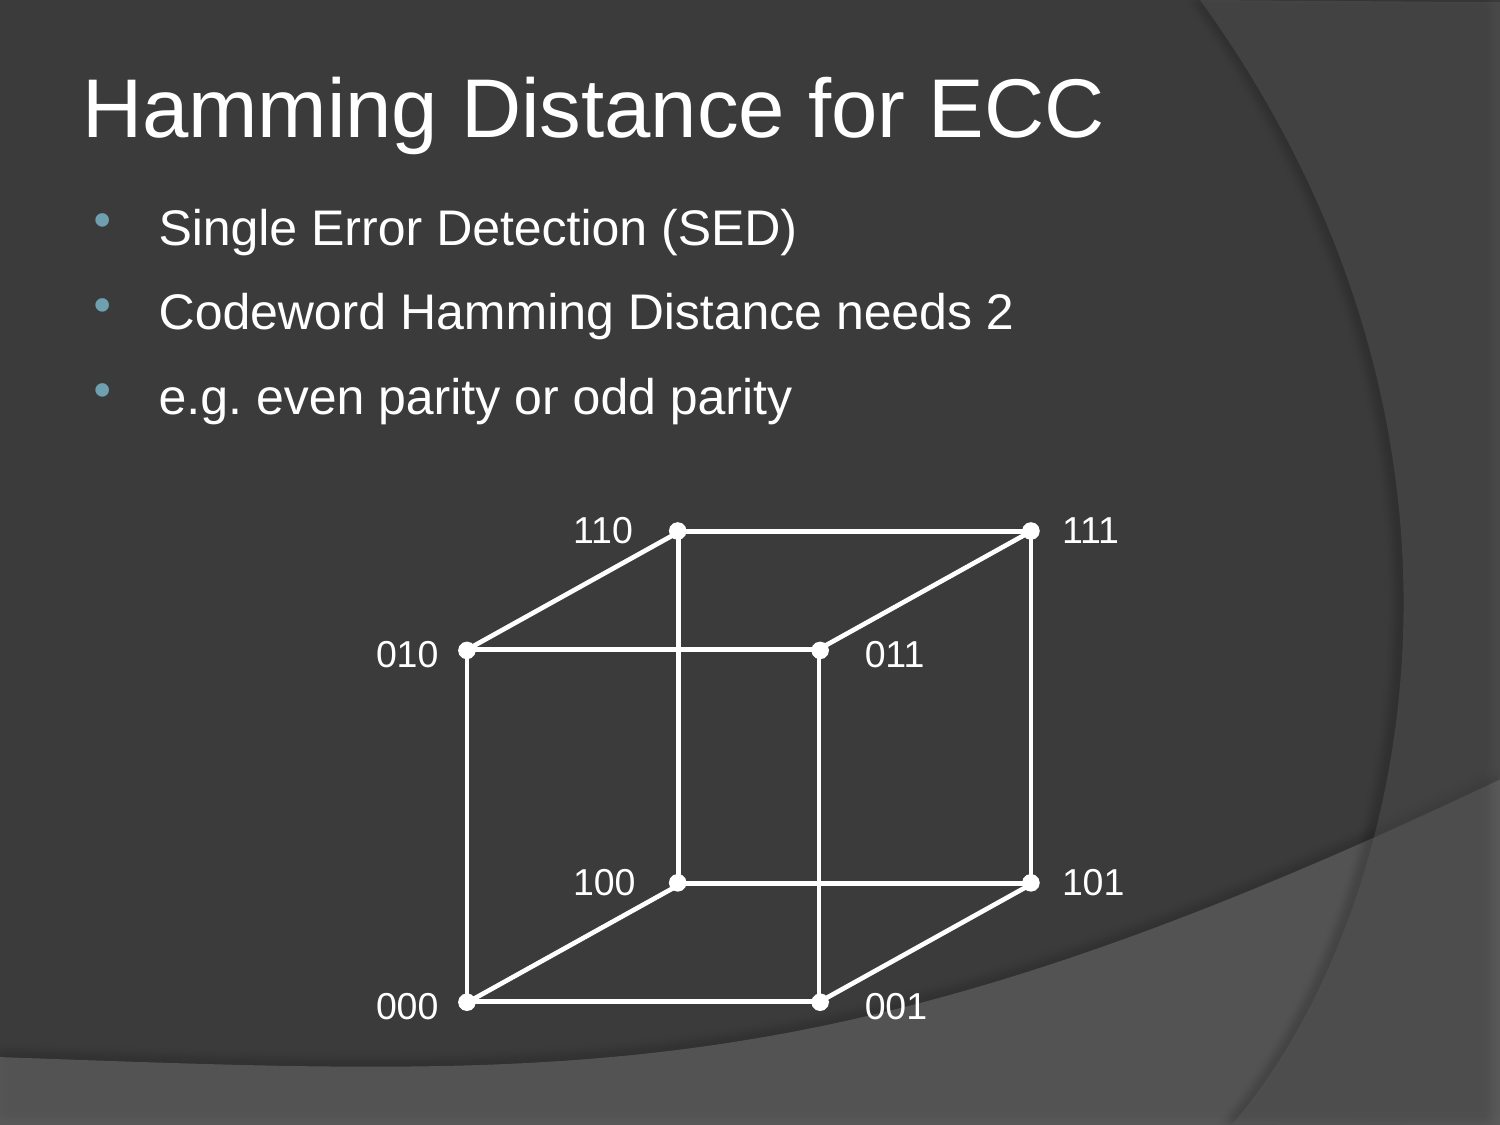

# Hamming Distance for ECC
Single Error Detection (SED)
Codeword Hamming Distance needs 2
e.g. even parity or odd parity
110
111

010
011

100
101

000
001